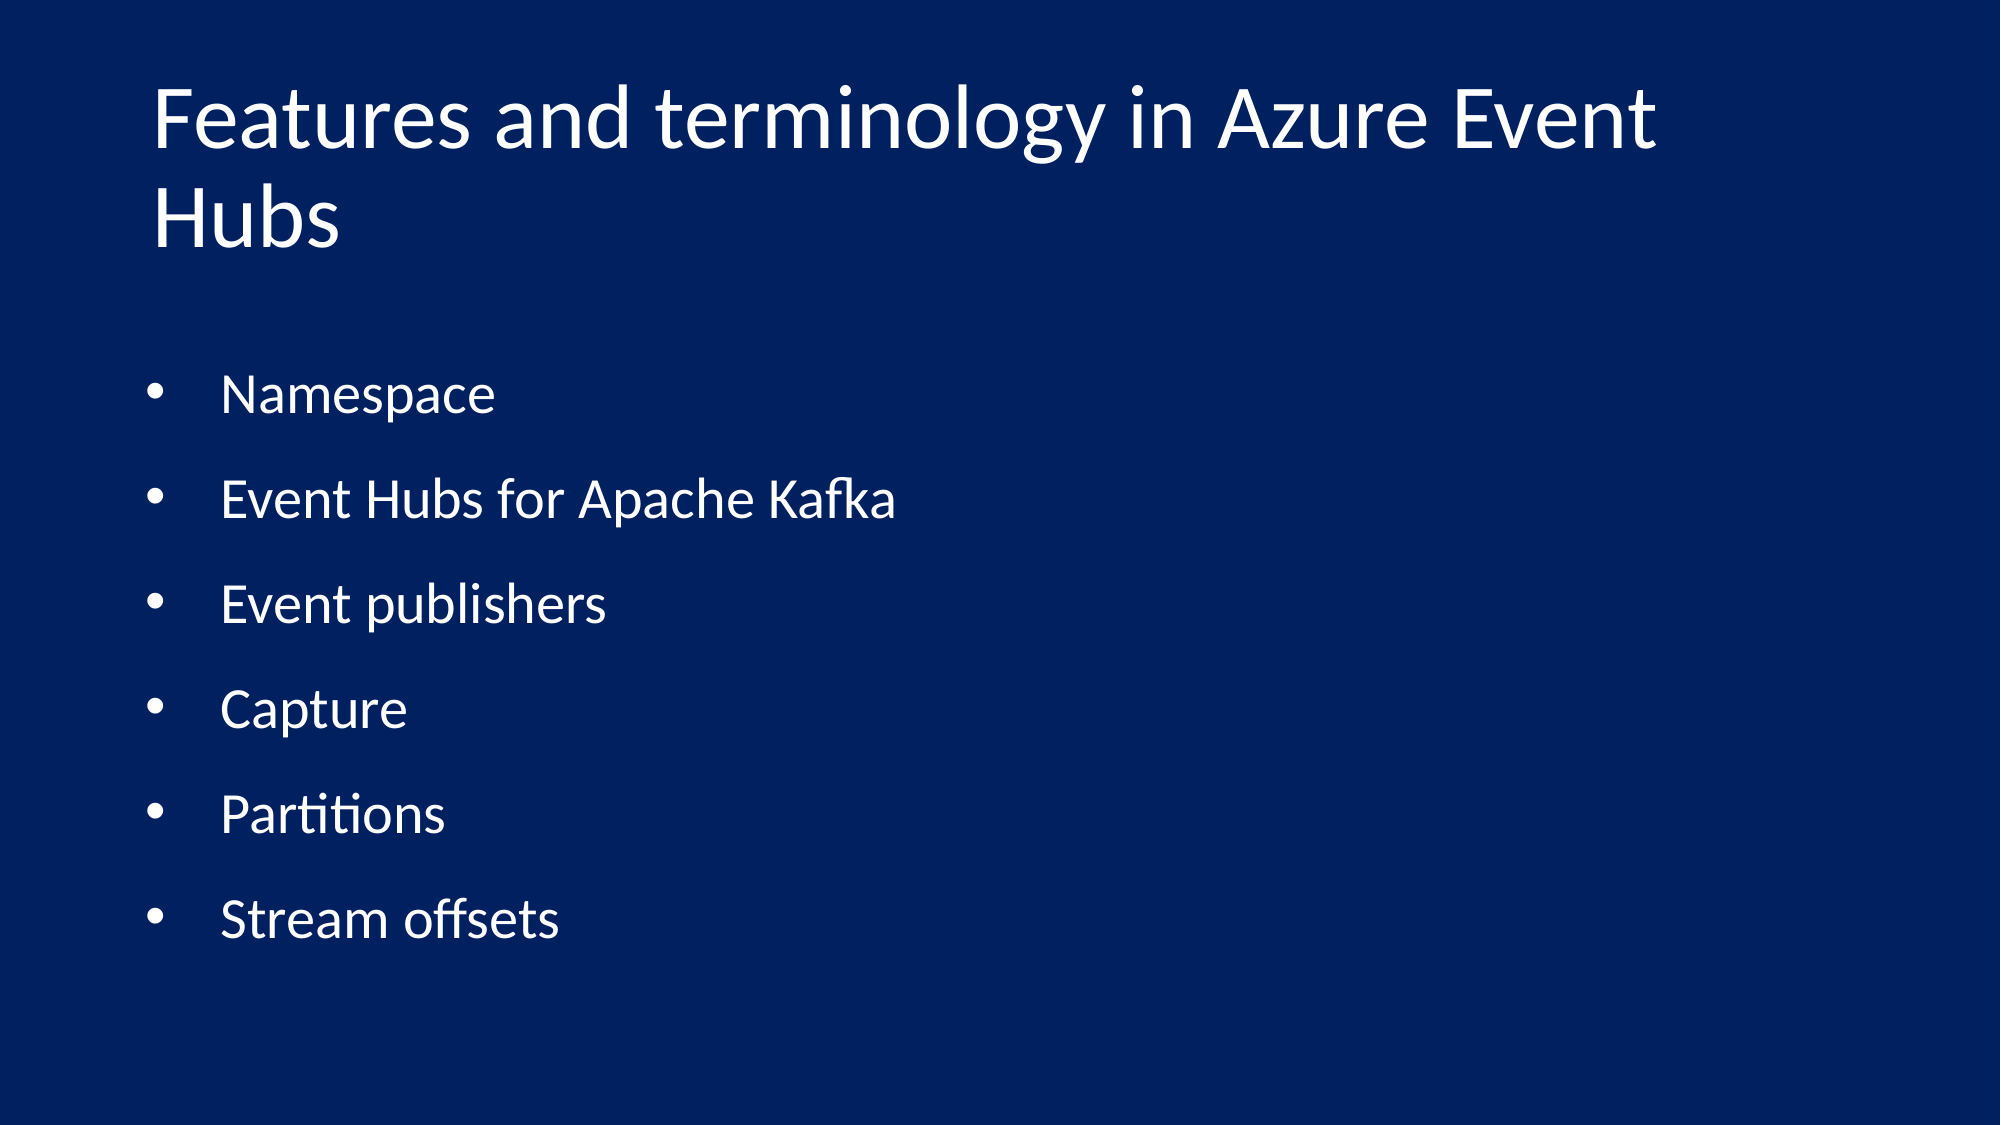

# Features and terminology in Azure Event Hubs
Namespace
Event Hubs for Apache Kafka
Event publishers
Capture
Partitions
Stream offsets